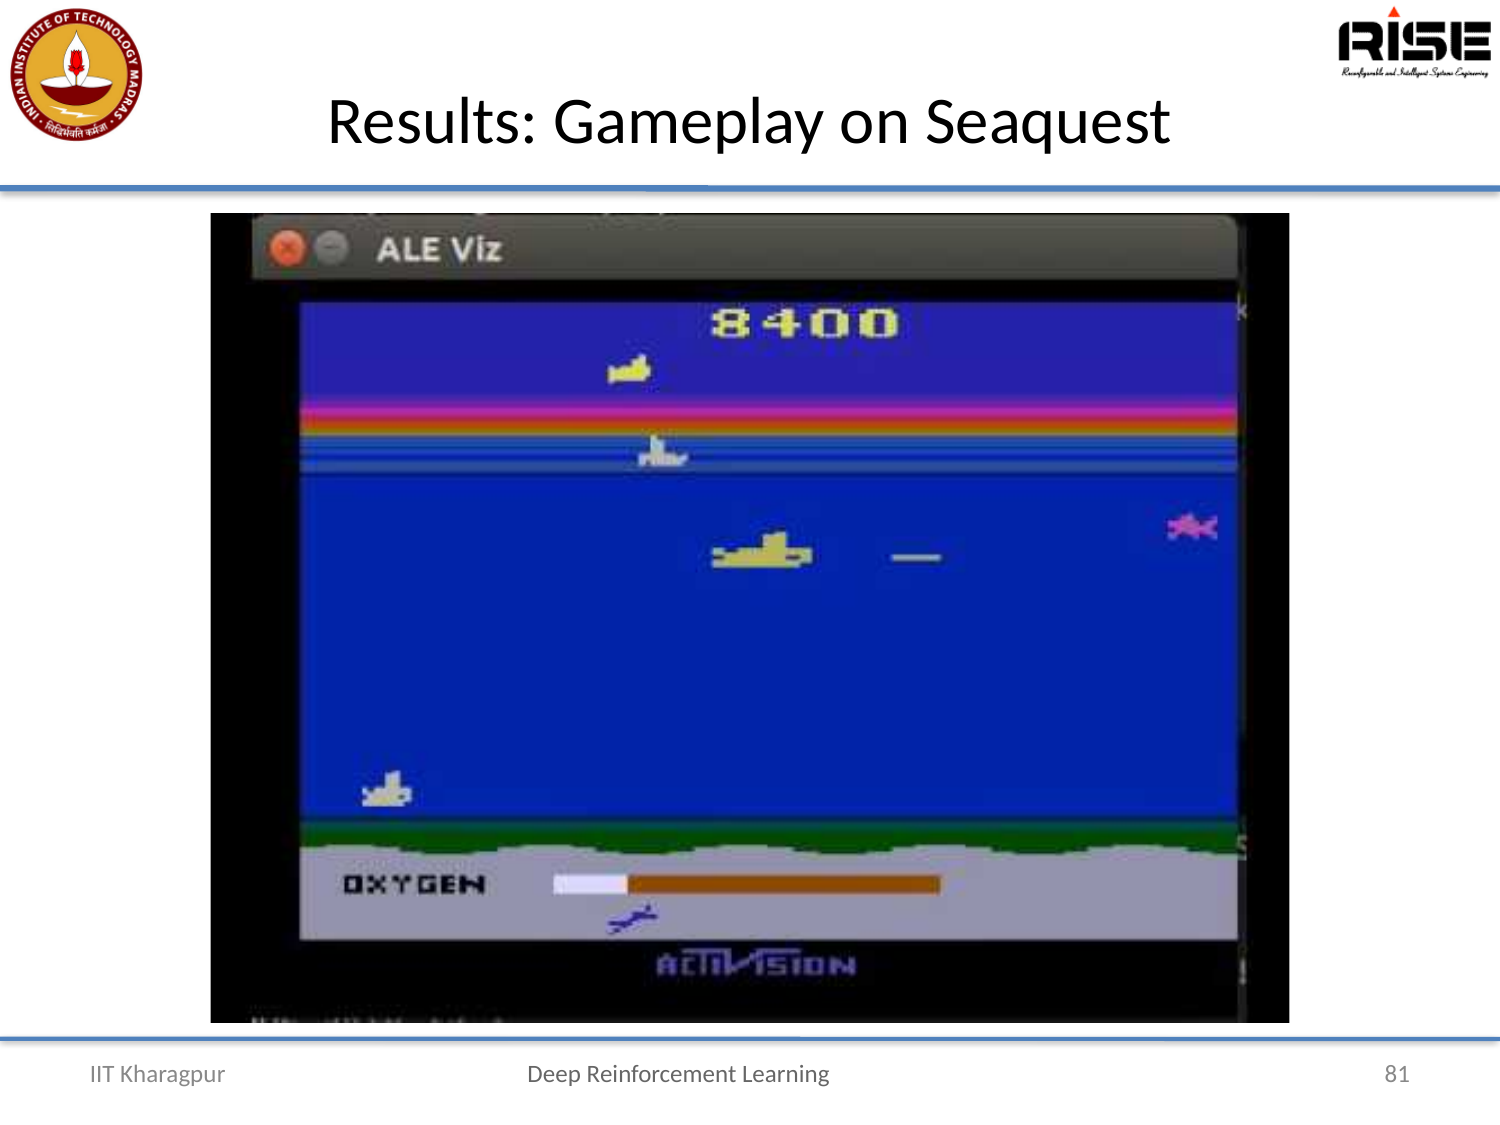

# Results: Gameplay on Seaquest

IIT Kharagpur
Deep Reinforcement Learning
81